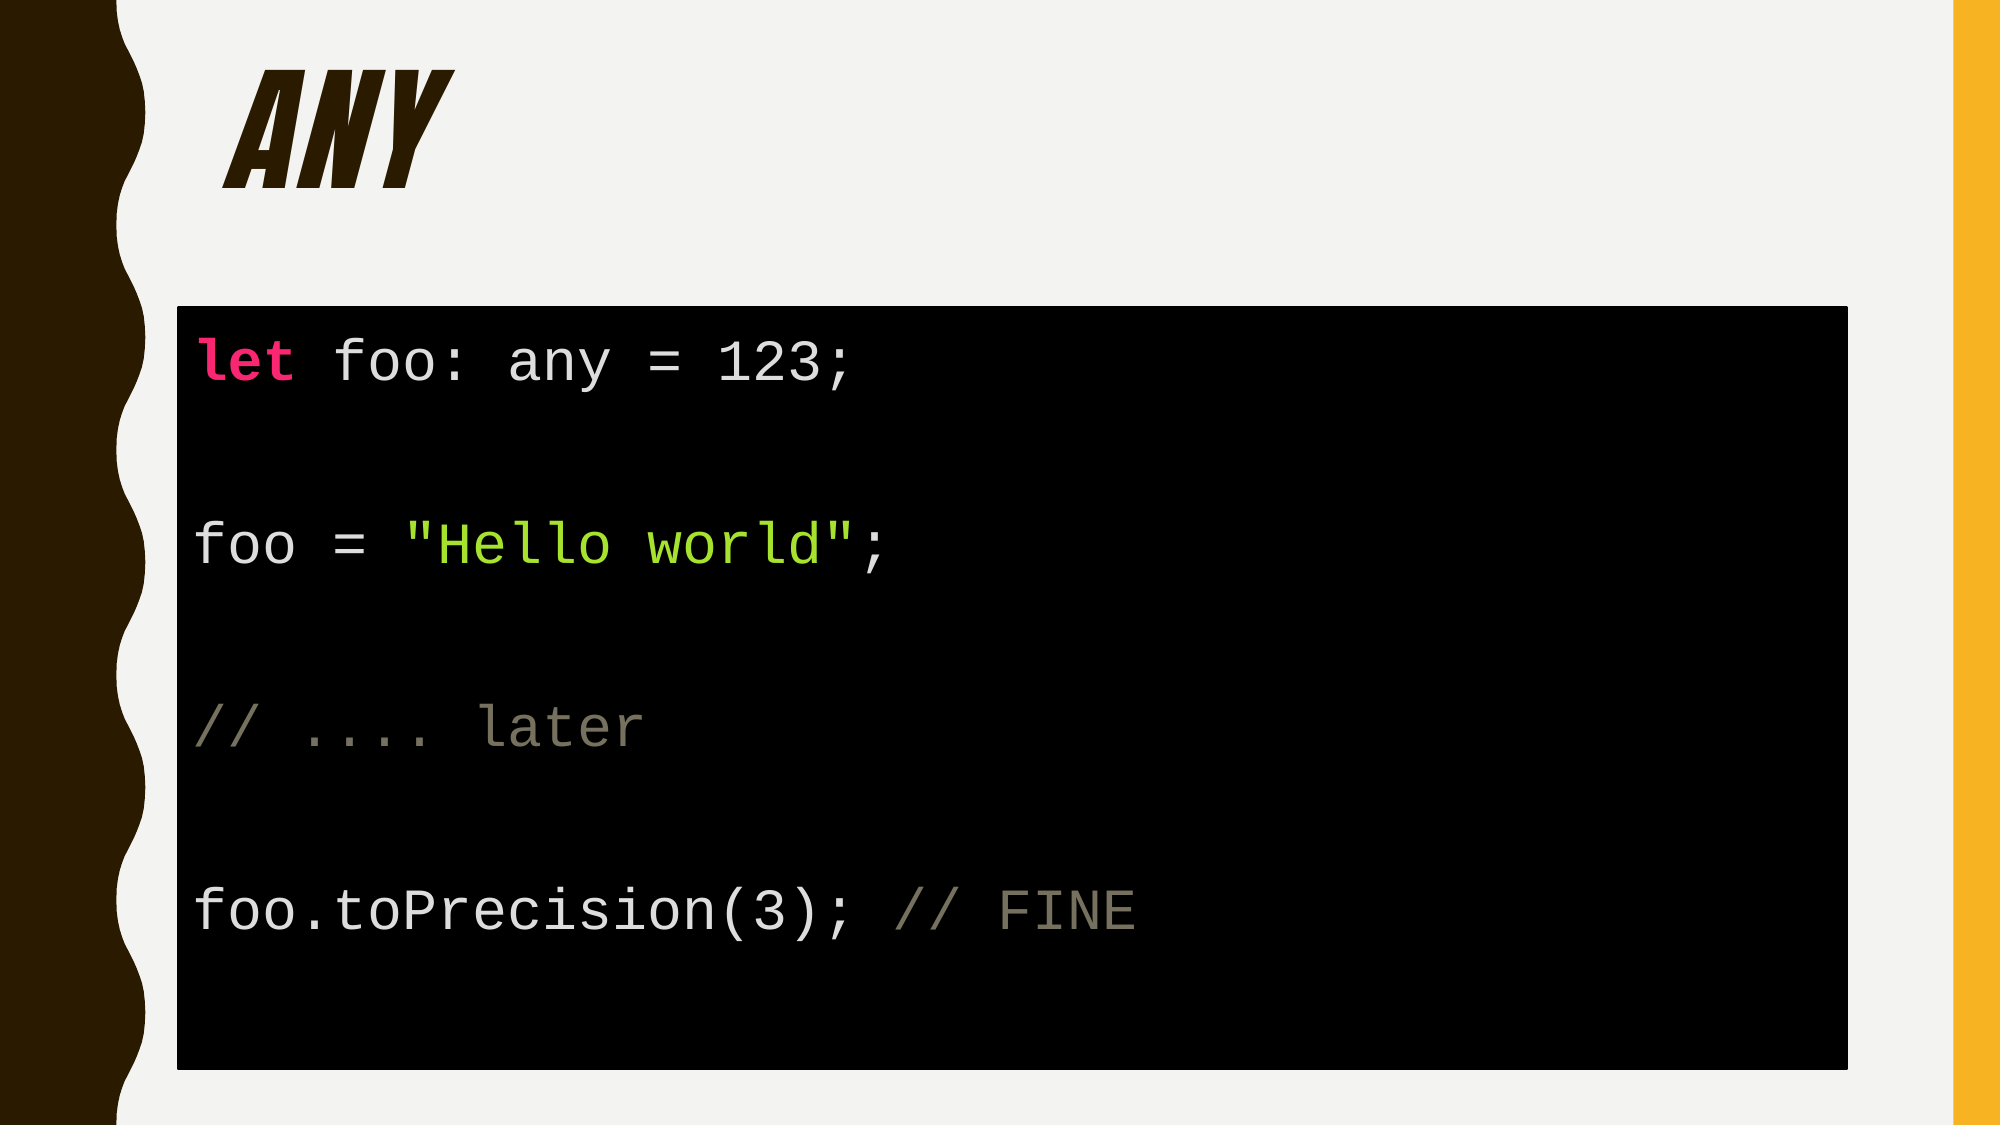

# any
let foo: any = 123;

foo = "Hello world";

// .... later

foo.toPrecision(3); // FINE